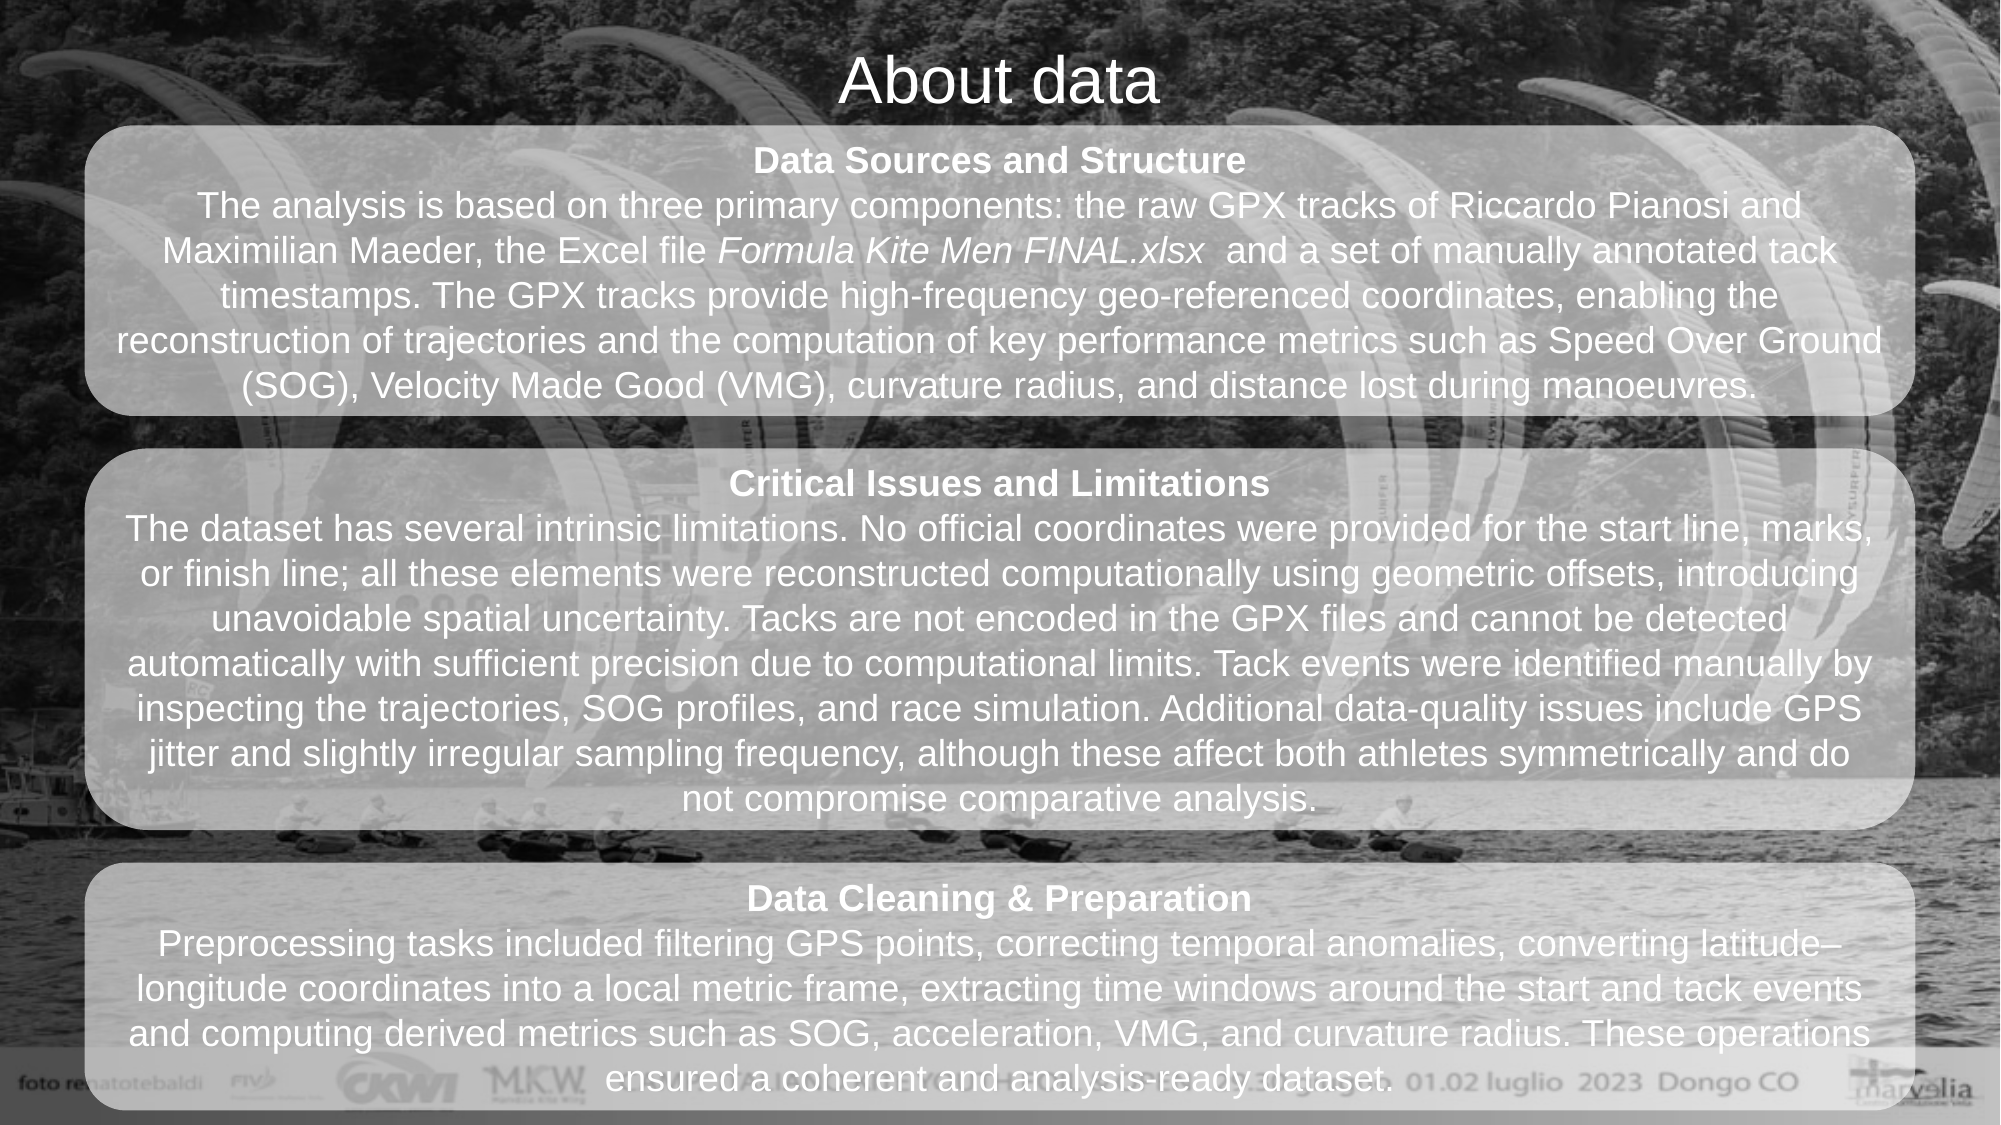

About data
Data Sources and Structure
The analysis is based on three primary components: the raw GPX tracks of Riccardo Pianosi and Maximilian Maeder, the Excel file Formula Kite Men FINAL.xlsx  and a set of manually annotated tack timestamps. The GPX tracks provide high-frequency geo-referenced coordinates, enabling the reconstruction of trajectories and the computation of key performance metrics such as Speed Over Ground (SOG), Velocity Made Good (VMG), curvature radius, and distance lost during manoeuvres.
Critical Issues and Limitations
The dataset has several intrinsic limitations. No official coordinates were provided for the start line, marks, or finish line; all these elements were reconstructed computationally using geometric offsets, introducing unavoidable spatial uncertainty. Tacks are not encoded in the GPX files and cannot be detected automatically with sufficient precision due to computational limits. Tack events were identified manually by inspecting the trajectories, SOG profiles, and race simulation. Additional data-quality issues include GPS jitter and slightly irregular sampling frequency, although these affect both athletes symmetrically and do not compromise comparative analysis.
Data Cleaning & Preparation
Preprocessing tasks included filtering GPS points, correcting temporal anomalies, converting latitude–longitude coordinates into a local metric frame, extracting time windows around the start and tack events and computing derived metrics such as SOG, acceleration, VMG, and curvature radius. These operations ensured a coherent and analysis-ready dataset.